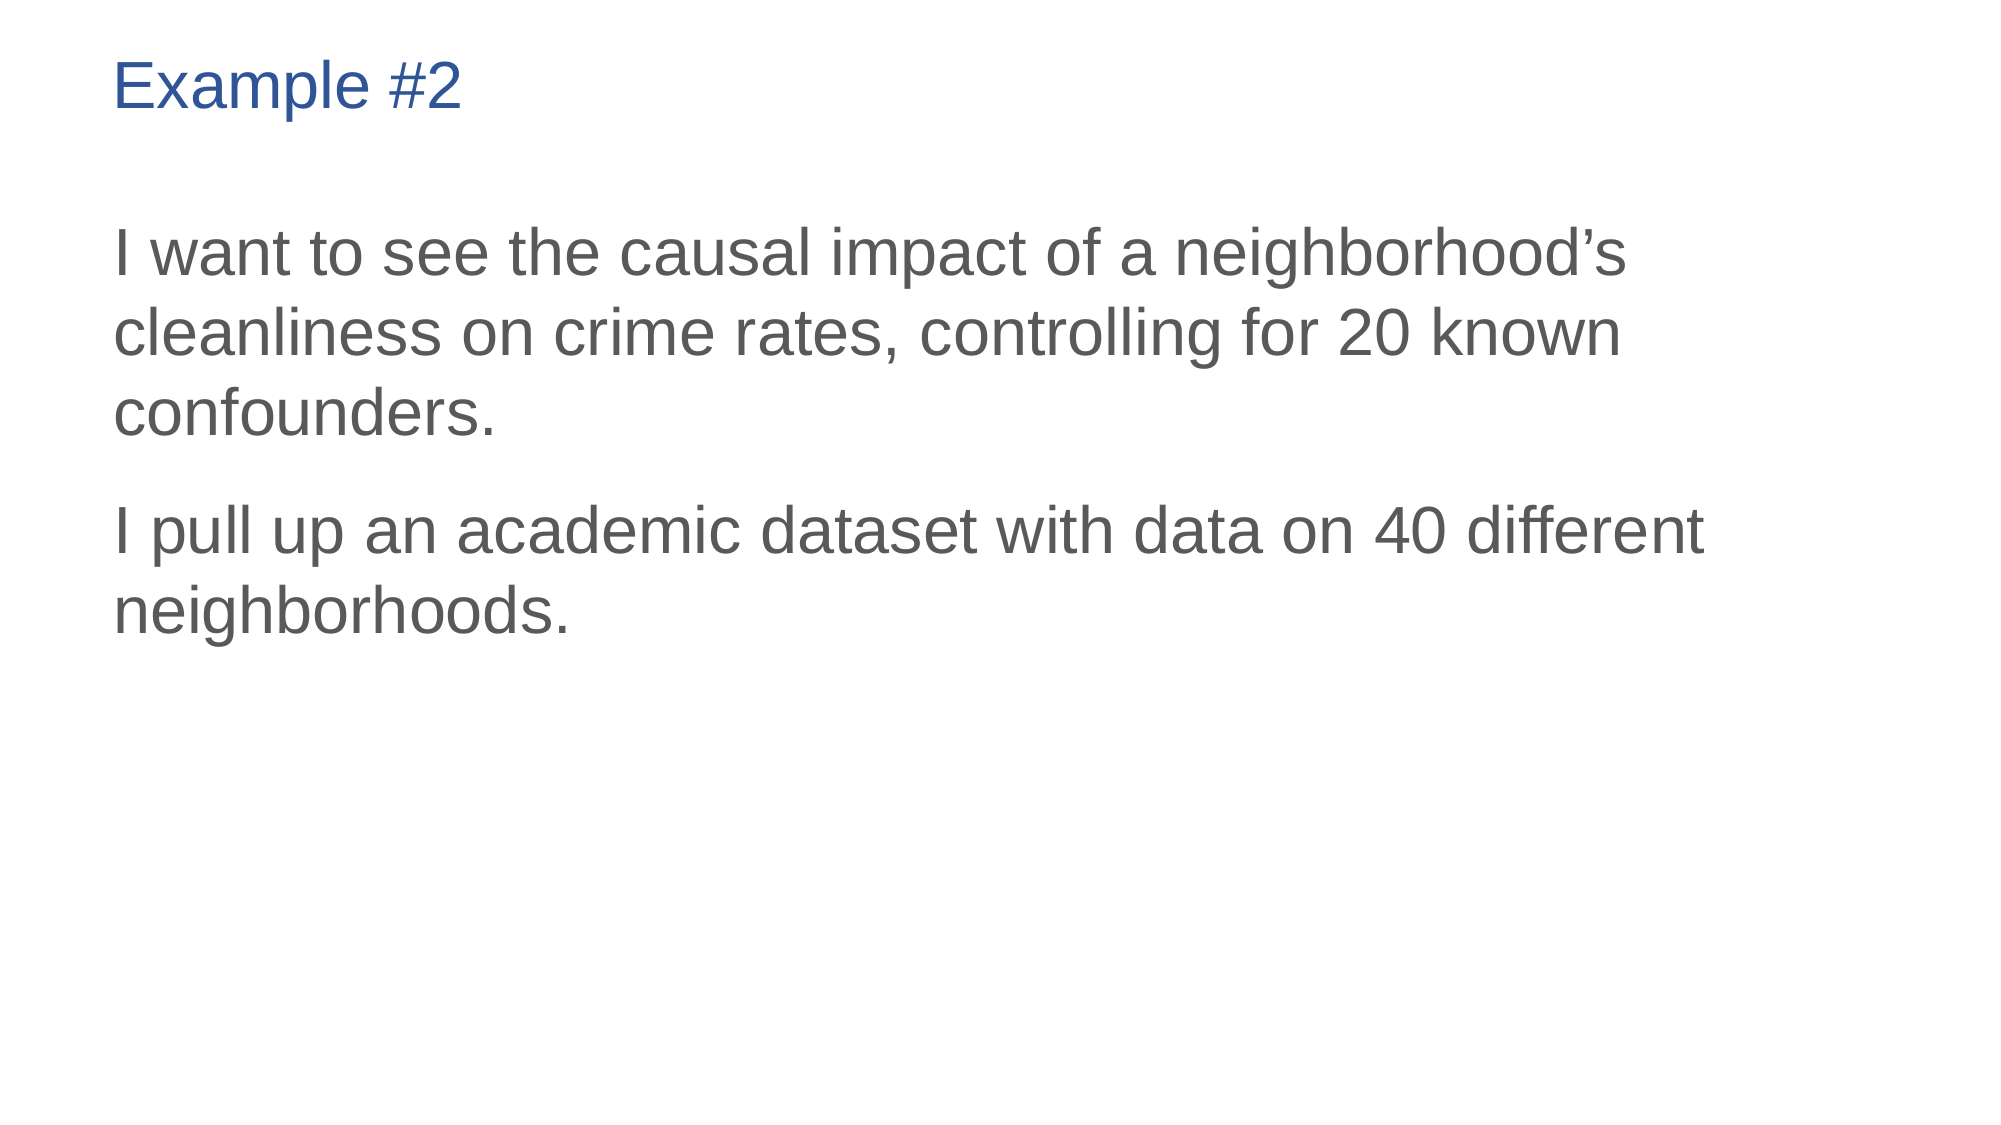

Example #2
I want to see the causal impact of a neighborhood’s cleanliness on crime rates, controlling for 20 known confounders.
I pull up an academic dataset with data on 40 different neighborhoods.